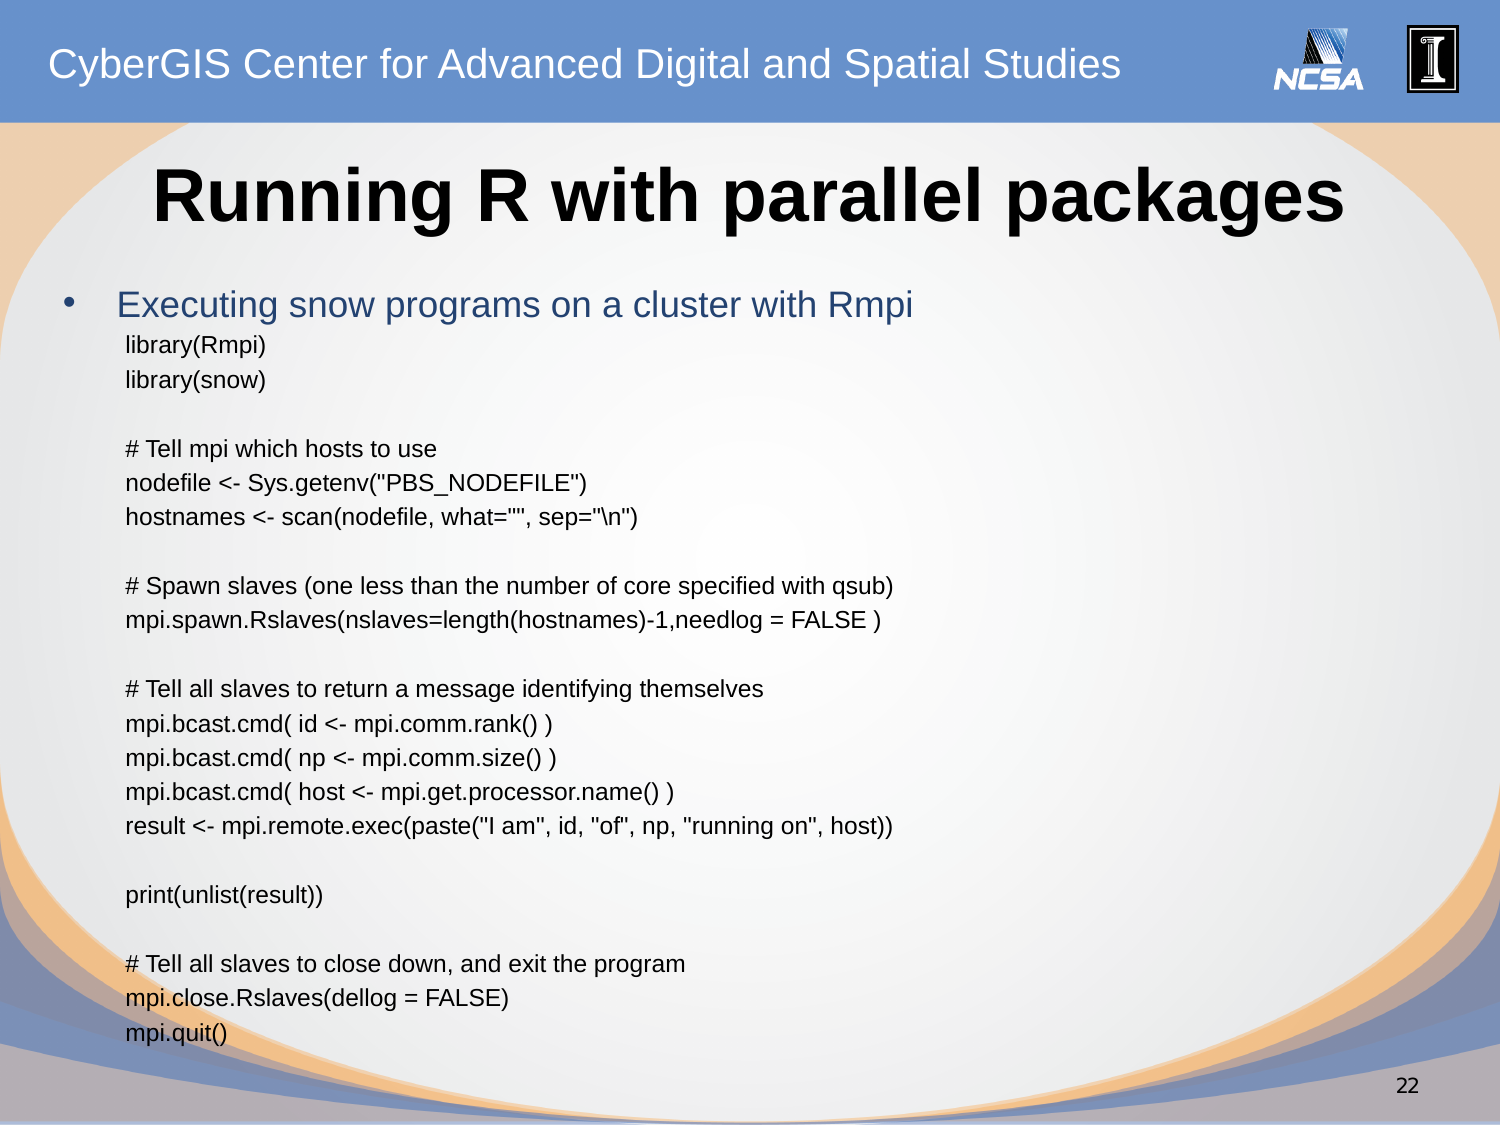

# Running R with parallel packages
Executing snow programs on a cluster with Rmpi
library(Rmpi)
library(snow)

# Tell mpi which hosts to use
nodefile <- Sys.getenv("PBS_NODEFILE")
hostnames <- scan(nodefile, what="", sep="\n")

# Spawn slaves (one less than the number of core specified with qsub)
mpi.spawn.Rslaves(nslaves=length(hostnames)-1,needlog = FALSE )

# Tell all slaves to return a message identifying themselves
mpi.bcast.cmd( id <- mpi.comm.rank() )
mpi.bcast.cmd( np <- mpi.comm.size() )
mpi.bcast.cmd( host <- mpi.get.processor.name() )
result <- mpi.remote.exec(paste("I am", id, "of", np, "running on", host))

print(unlist(result))

# Tell all slaves to close down, and exit the program
mpi.close.Rslaves(dellog = FALSE)
mpi.quit()

22